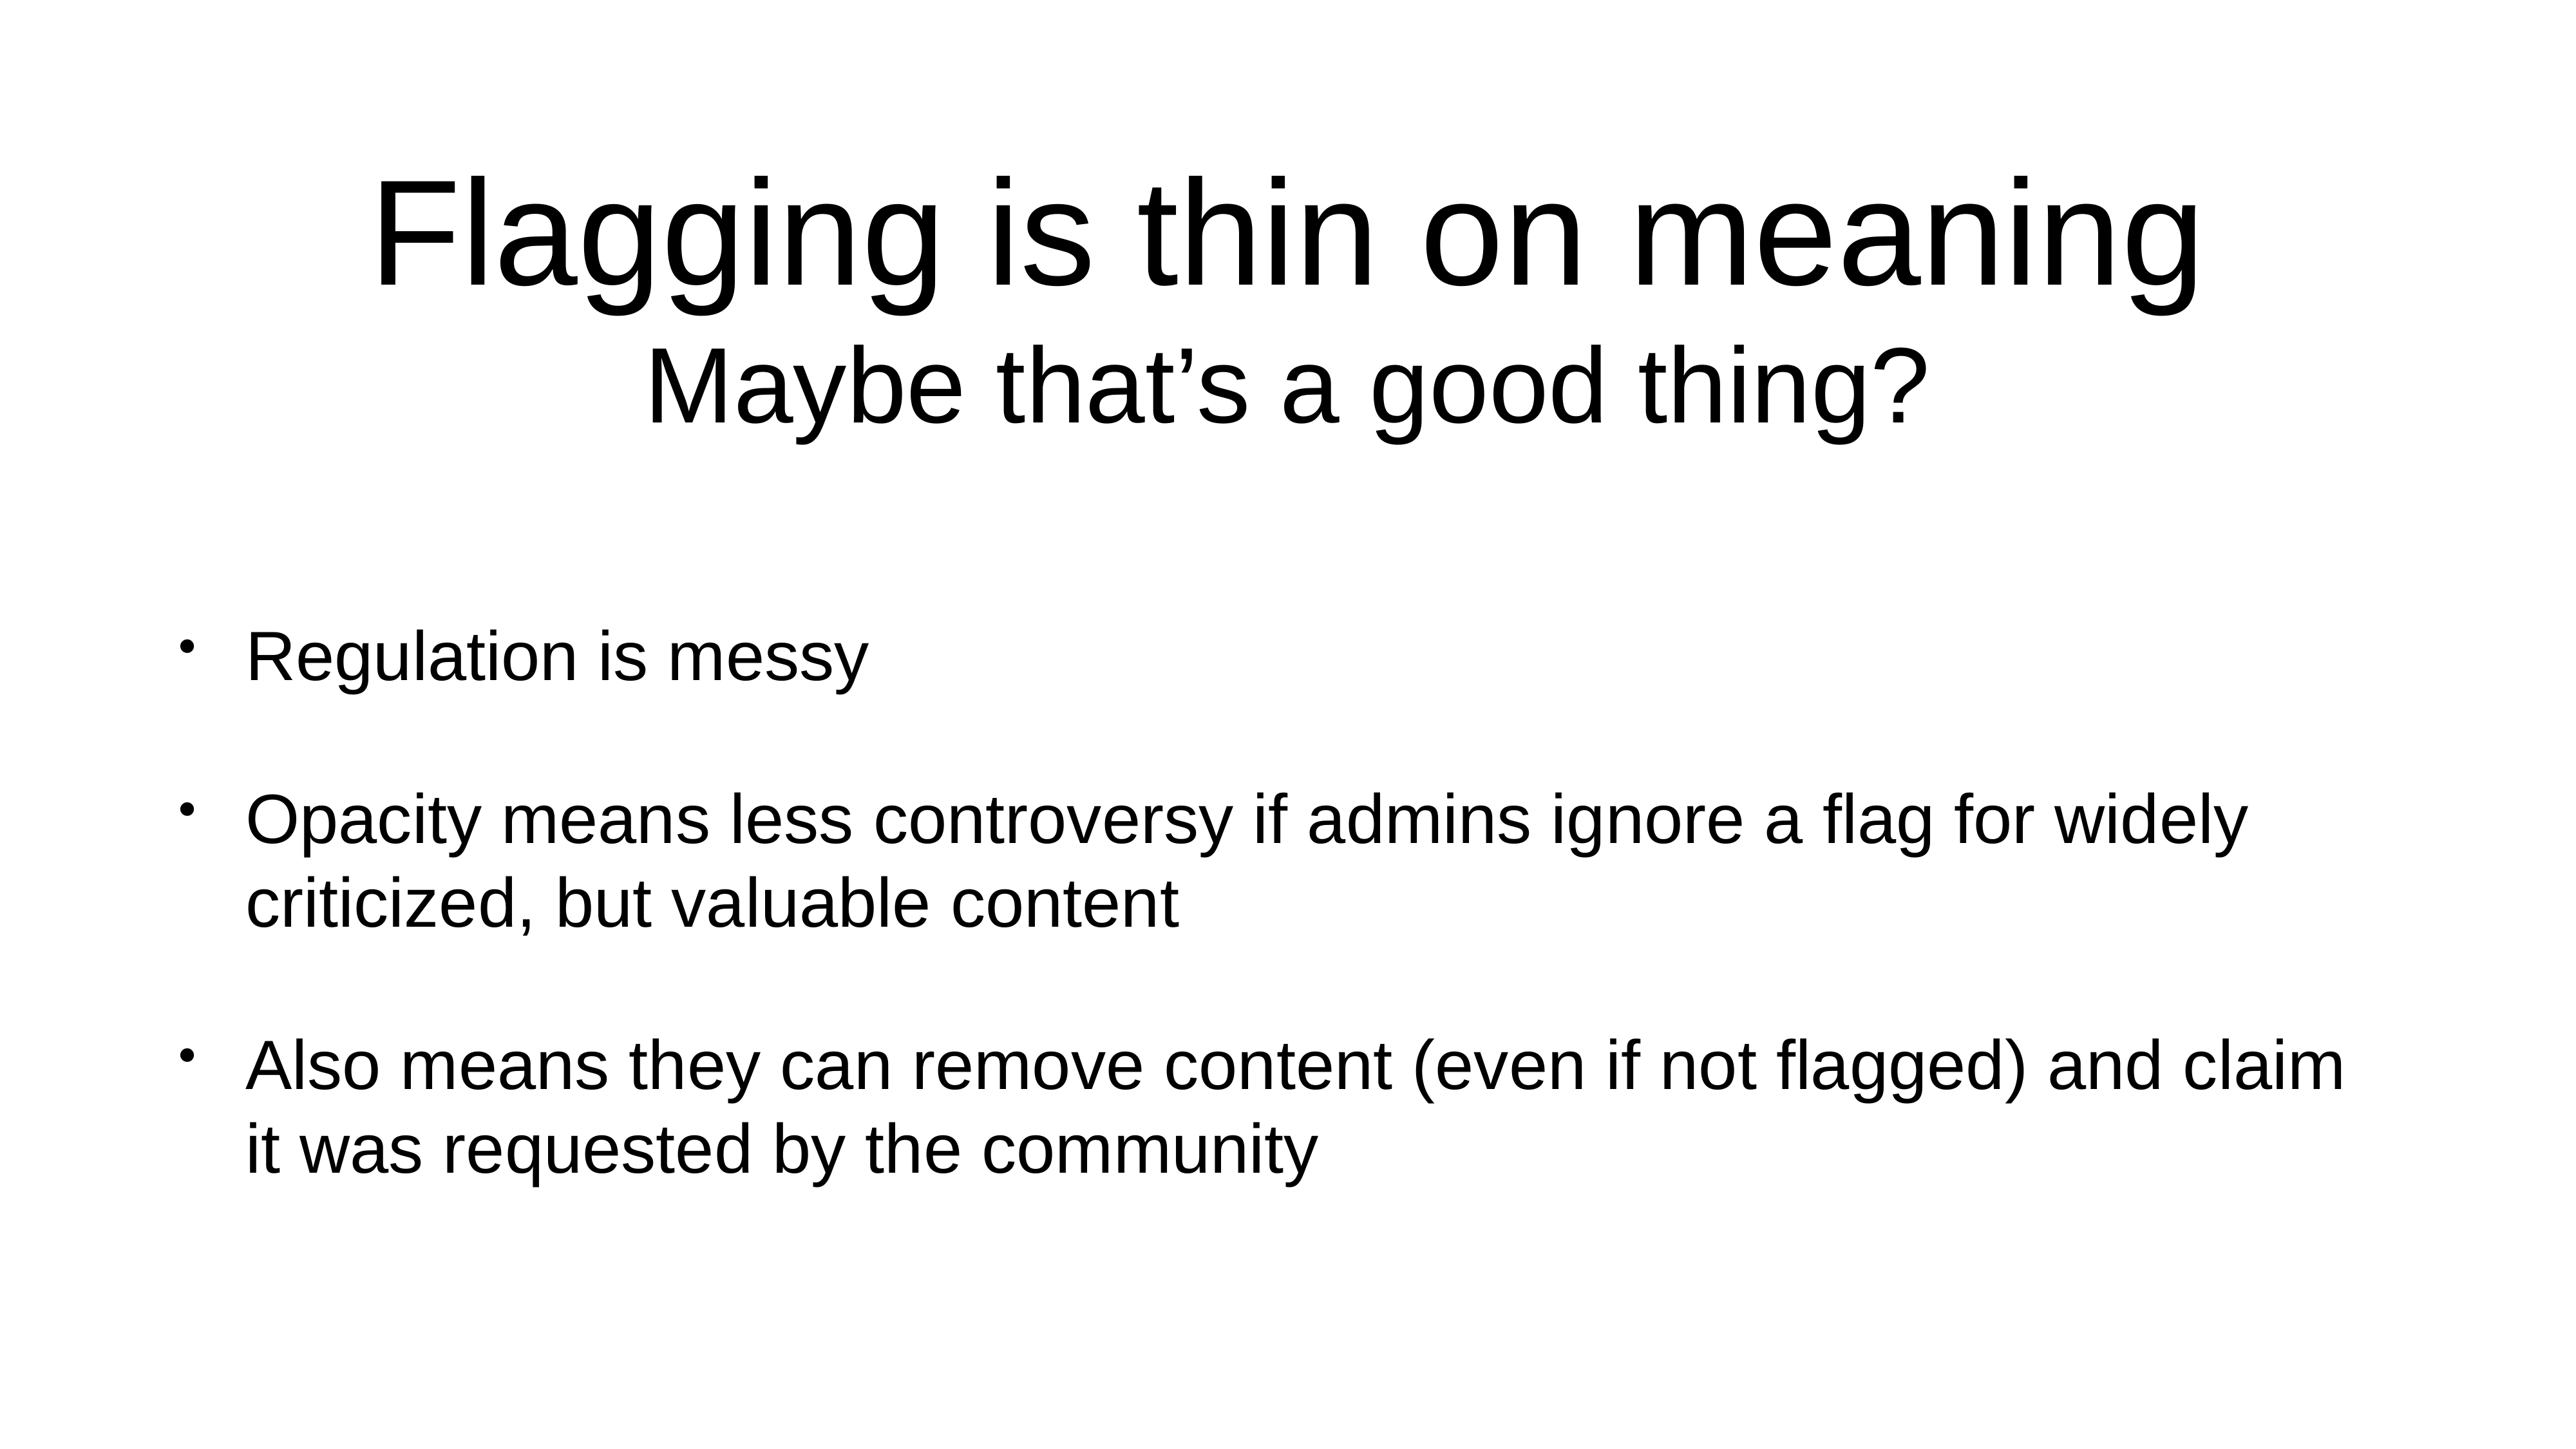

# Flagging is thin on meaning Maybe that’s a good thing?
Regulation is messy
Opacity means less controversy if admins ignore a flag for widely criticized, but valuable content
Also means they can remove content (even if not flagged) and claim it was requested by the community